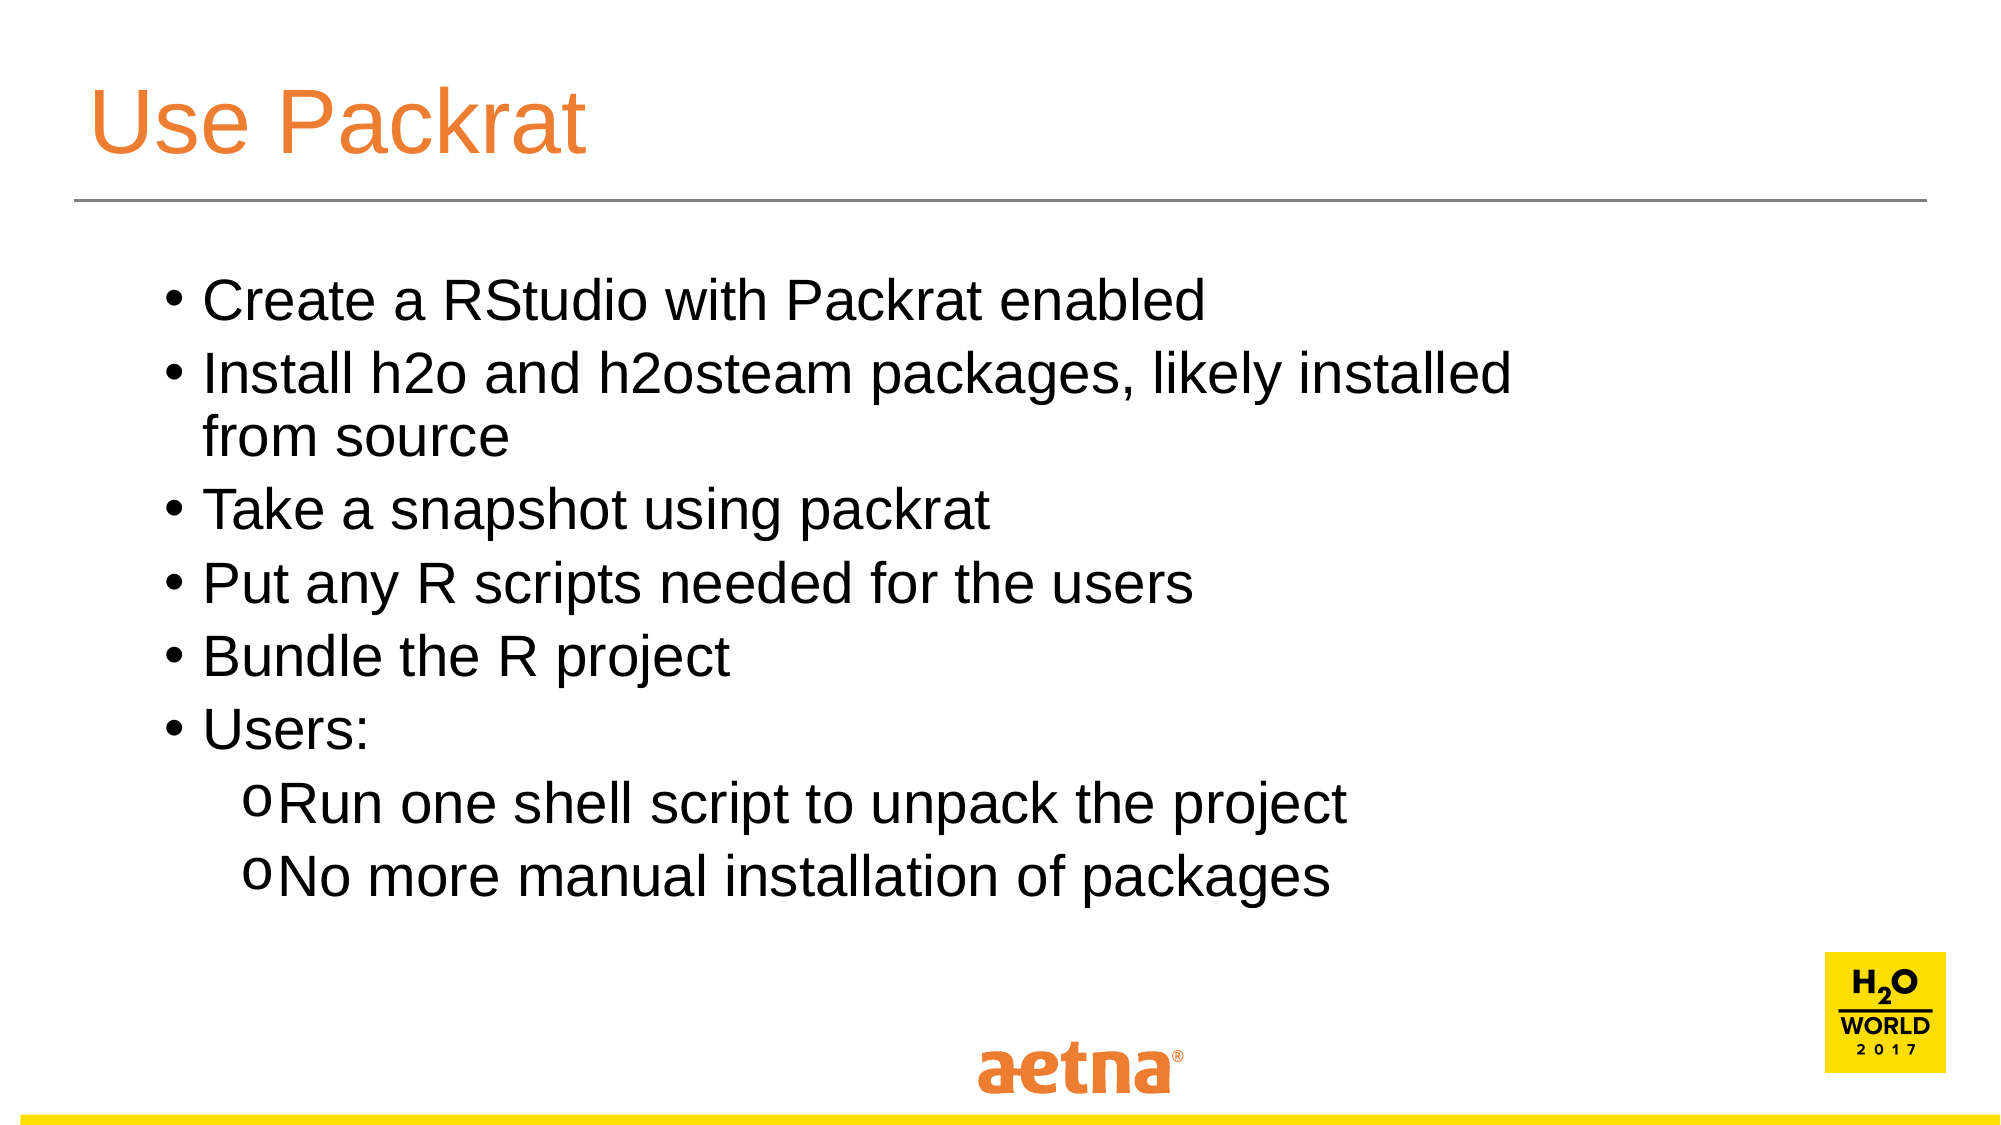

# Use Packrat
Create a RStudio with Packrat enabled
Install h2o and h2osteam packages, likely installed from source
Take a snapshot using packrat
Put any R scripts needed for the users
Bundle the R project
Users:
Run one shell script to unpack the project
No more manual installation of packages